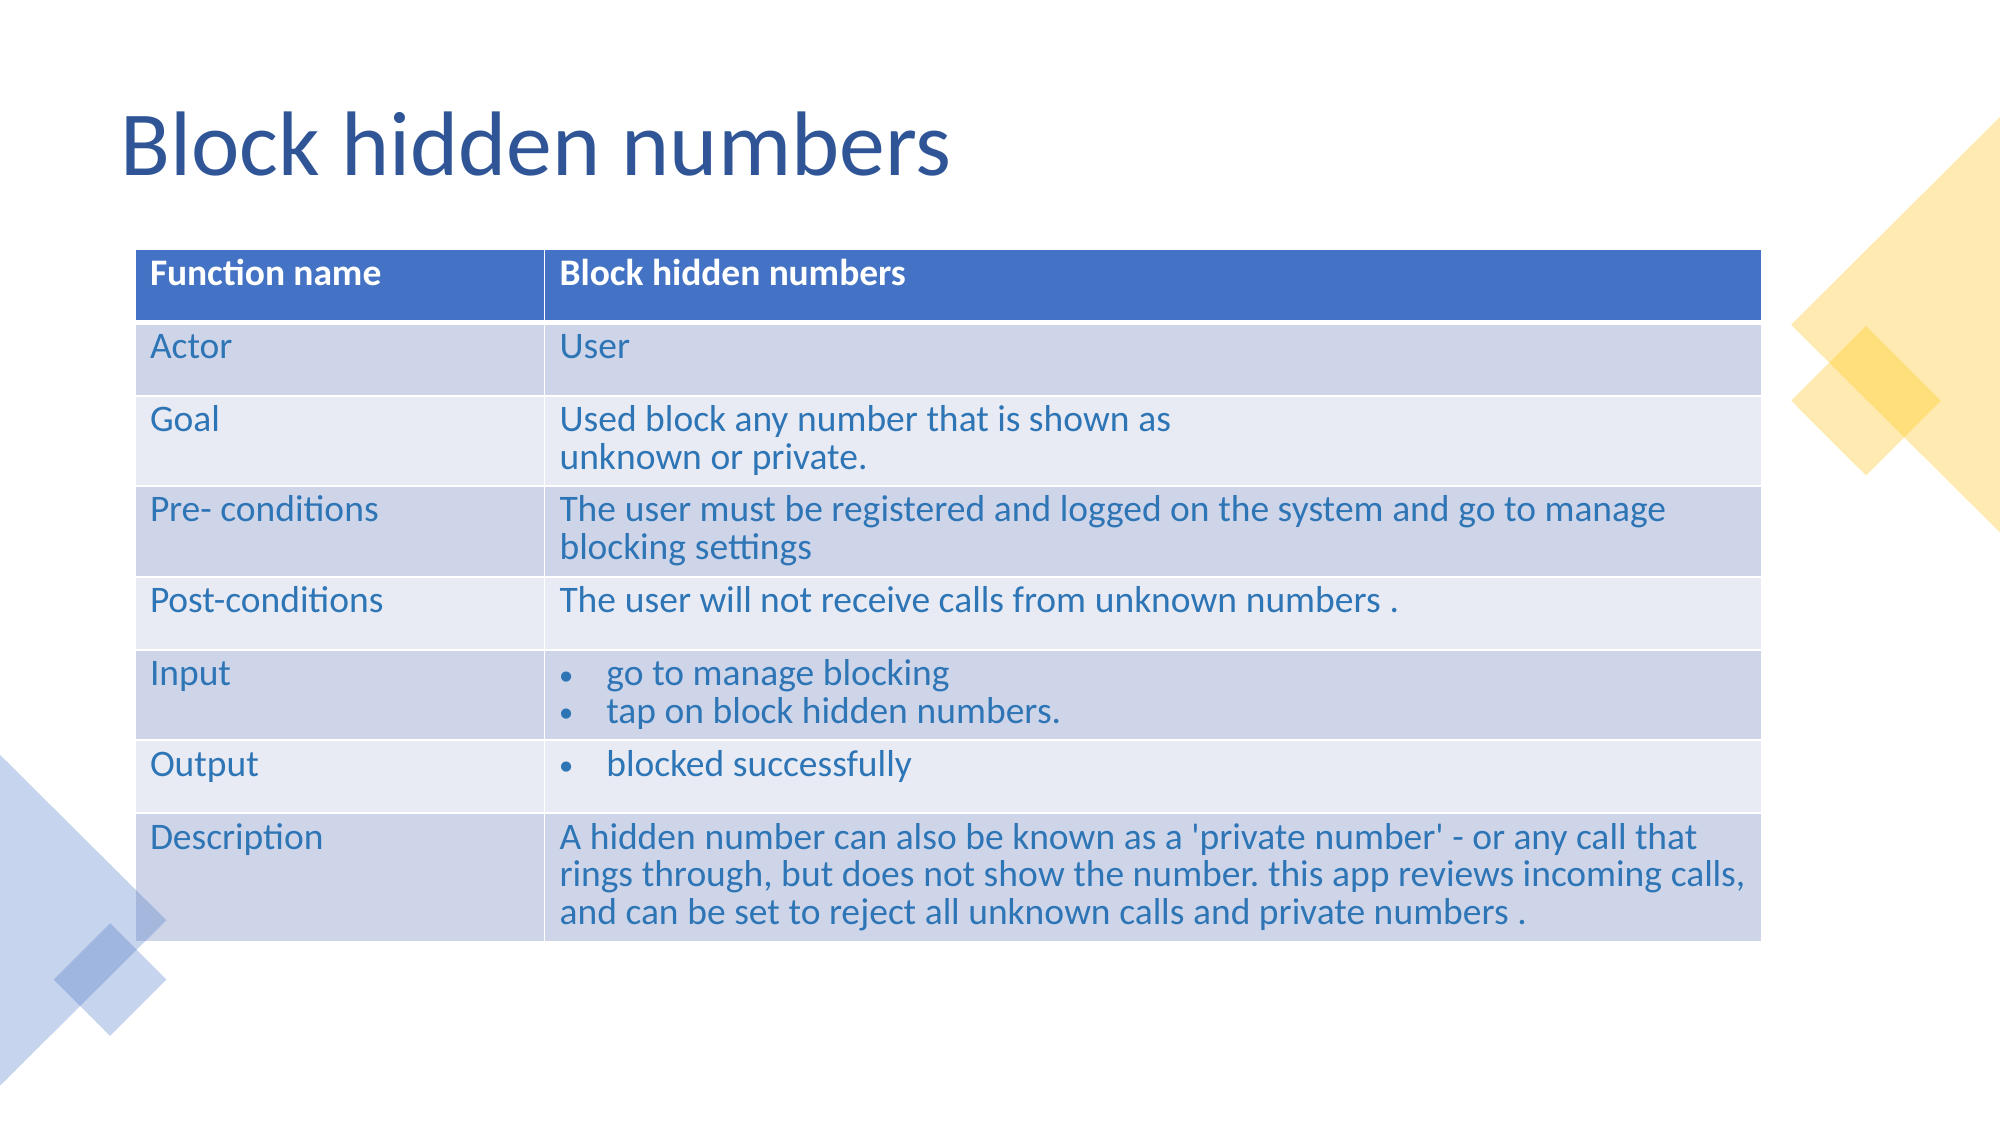

# Block hidden numbers

| Function name | Block hidden numbers |
| --- | --- |
| Actor | User |
| Goal | Used block any number that is shown as unknown or private. |
| Pre- conditions | The user must be registered and logged on the system and go to manage blocking settings |
| Post-conditions | The user will not receive calls from unknown numbers . |
| Input | go to manage blocking tap on block hidden numbers. |
| Output | blocked successfully |
| Description | A hidden number can also be known as a 'private number' - or any call that rings through, but does not show the number. this app reviews incoming calls, and can be set to reject all unknown calls and private numbers . |